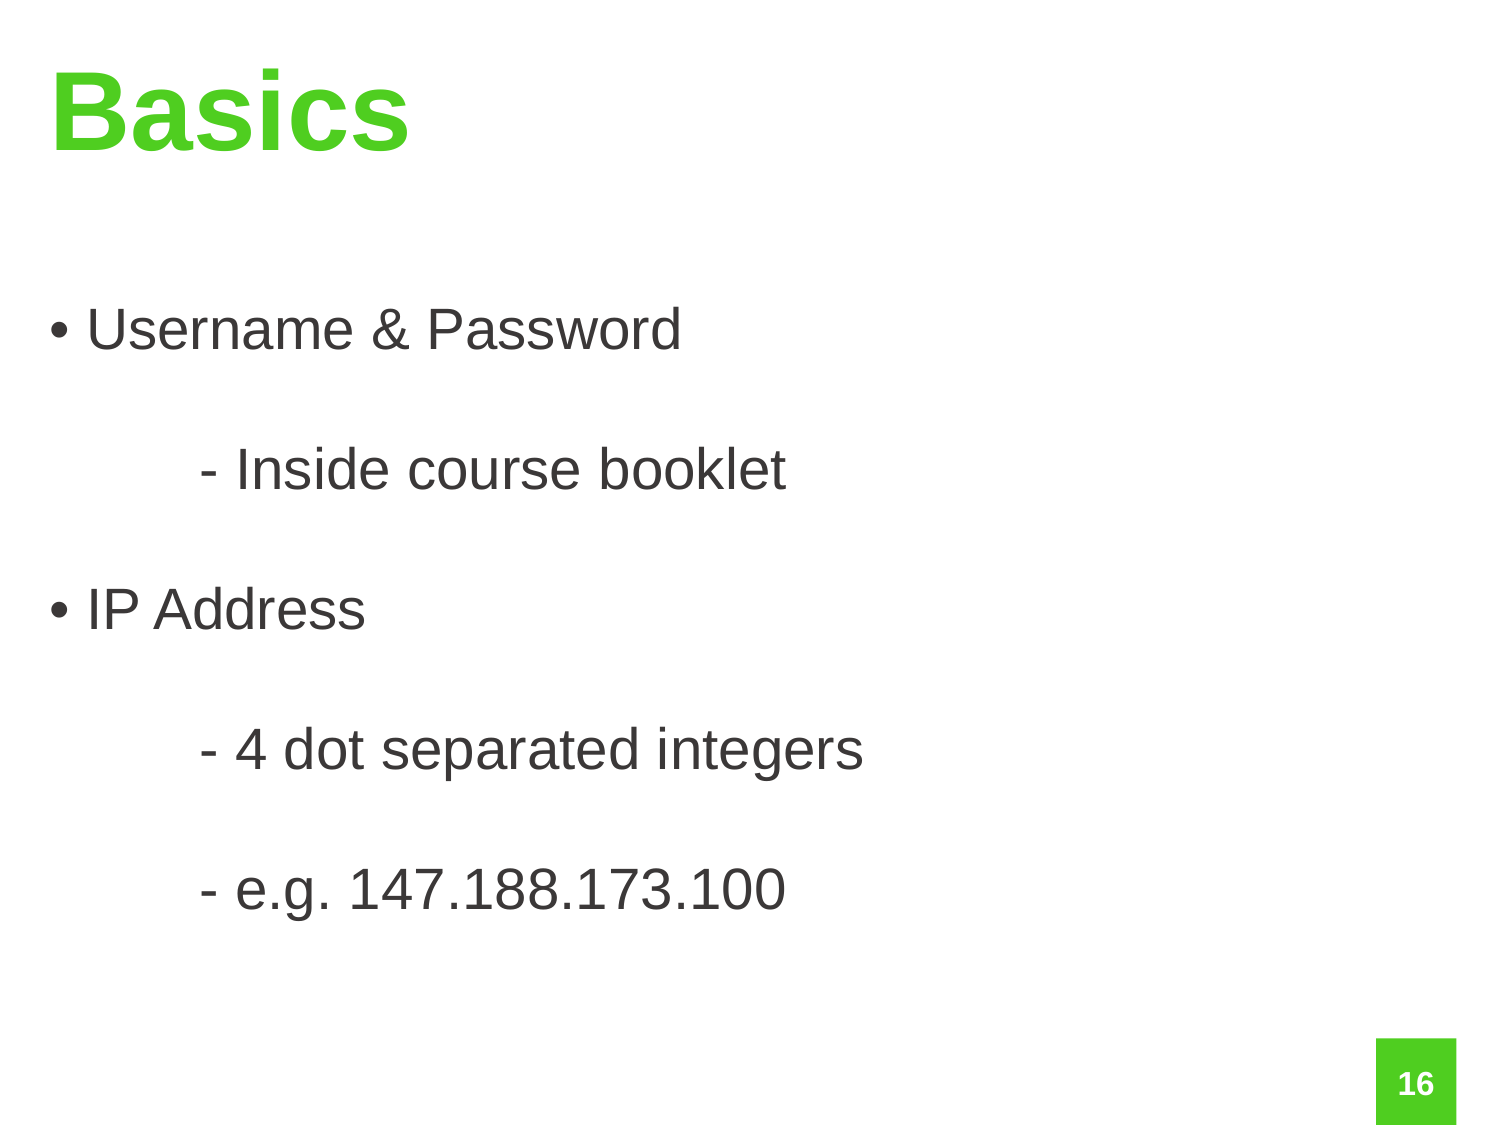

Basics
• Username & Password
	- Inside course booklet
• IP Address
	- 4 dot separated integers
	- e.g. 147.188.173.100
16